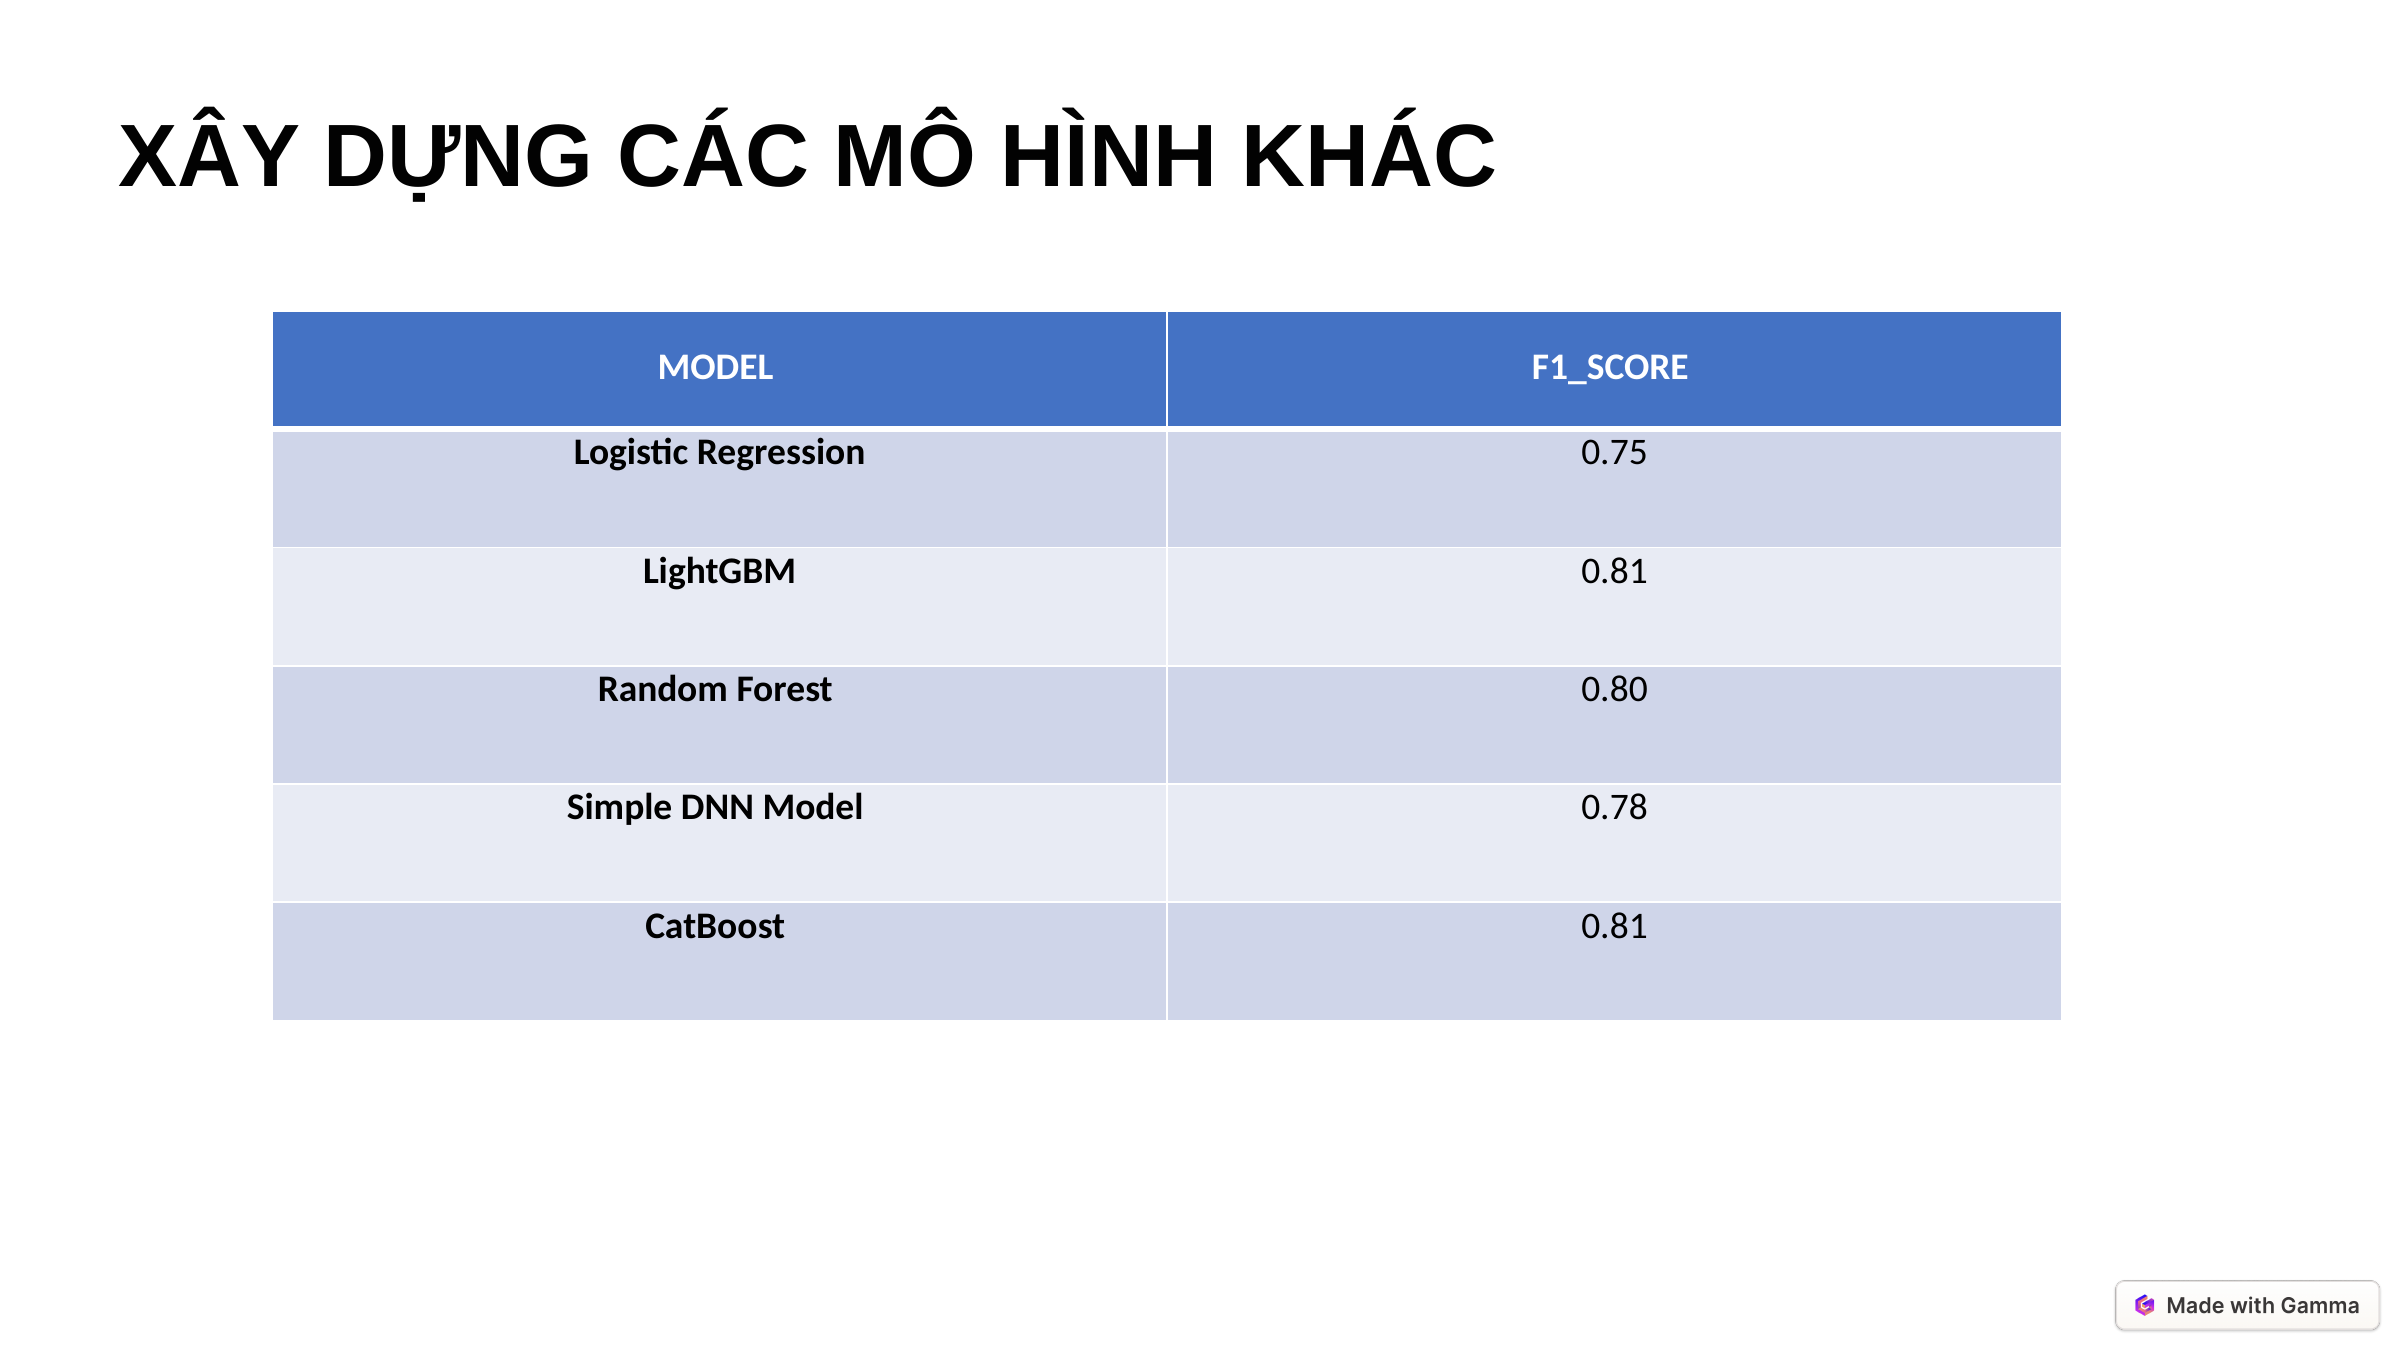

XÂY DỰNG CÁC MÔ HÌNH KHÁC
| MODEL | F1\_SCORE |
| --- | --- |
| Logistic Regression | 0.75 |
| LightGBM | 0.81 |
| Random Forest | 0.80 |
| Simple DNN Model | 0.78 |
| CatBoost | 0.81 |